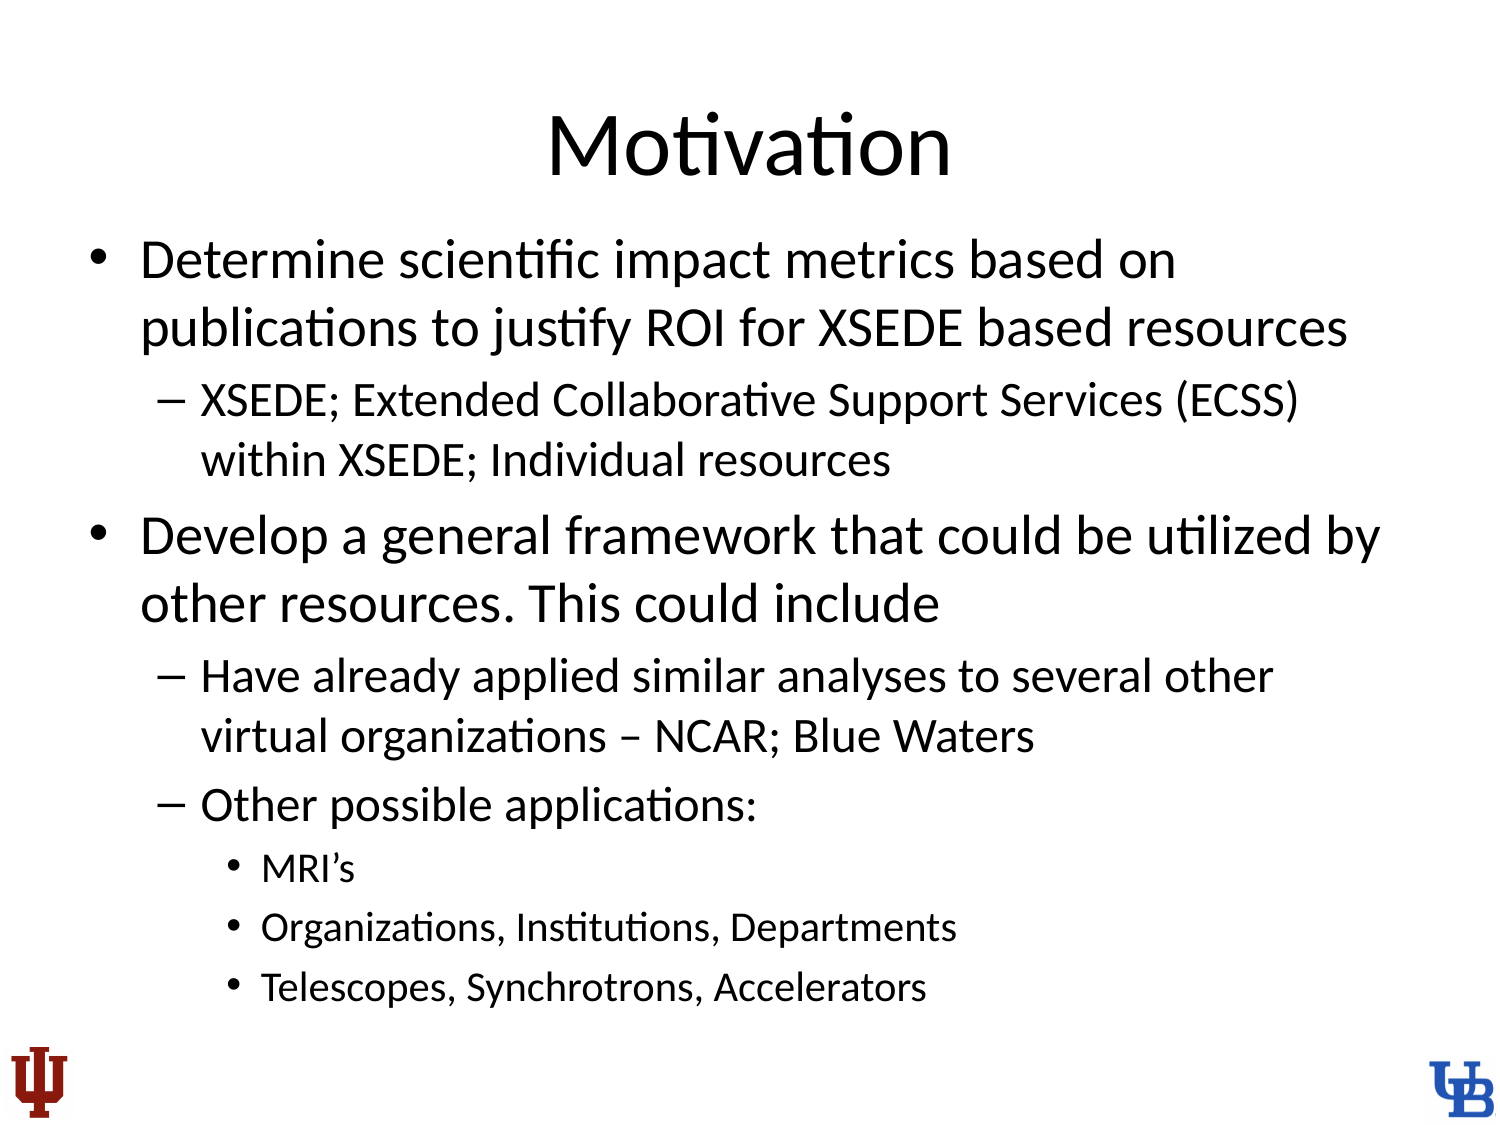

# Motivation
Determine scientific impact metrics based on publications to justify ROI for XSEDE based resources
XSEDE; Extended Collaborative Support Services (ECSS) within XSEDE; Individual resources
Develop a general framework that could be utilized by other resources. This could include
Have already applied similar analyses to several other virtual organizations – NCAR; Blue Waters
Other possible applications:
MRI’s
Organizations, Institutions, Departments
Telescopes, Synchrotrons, Accelerators